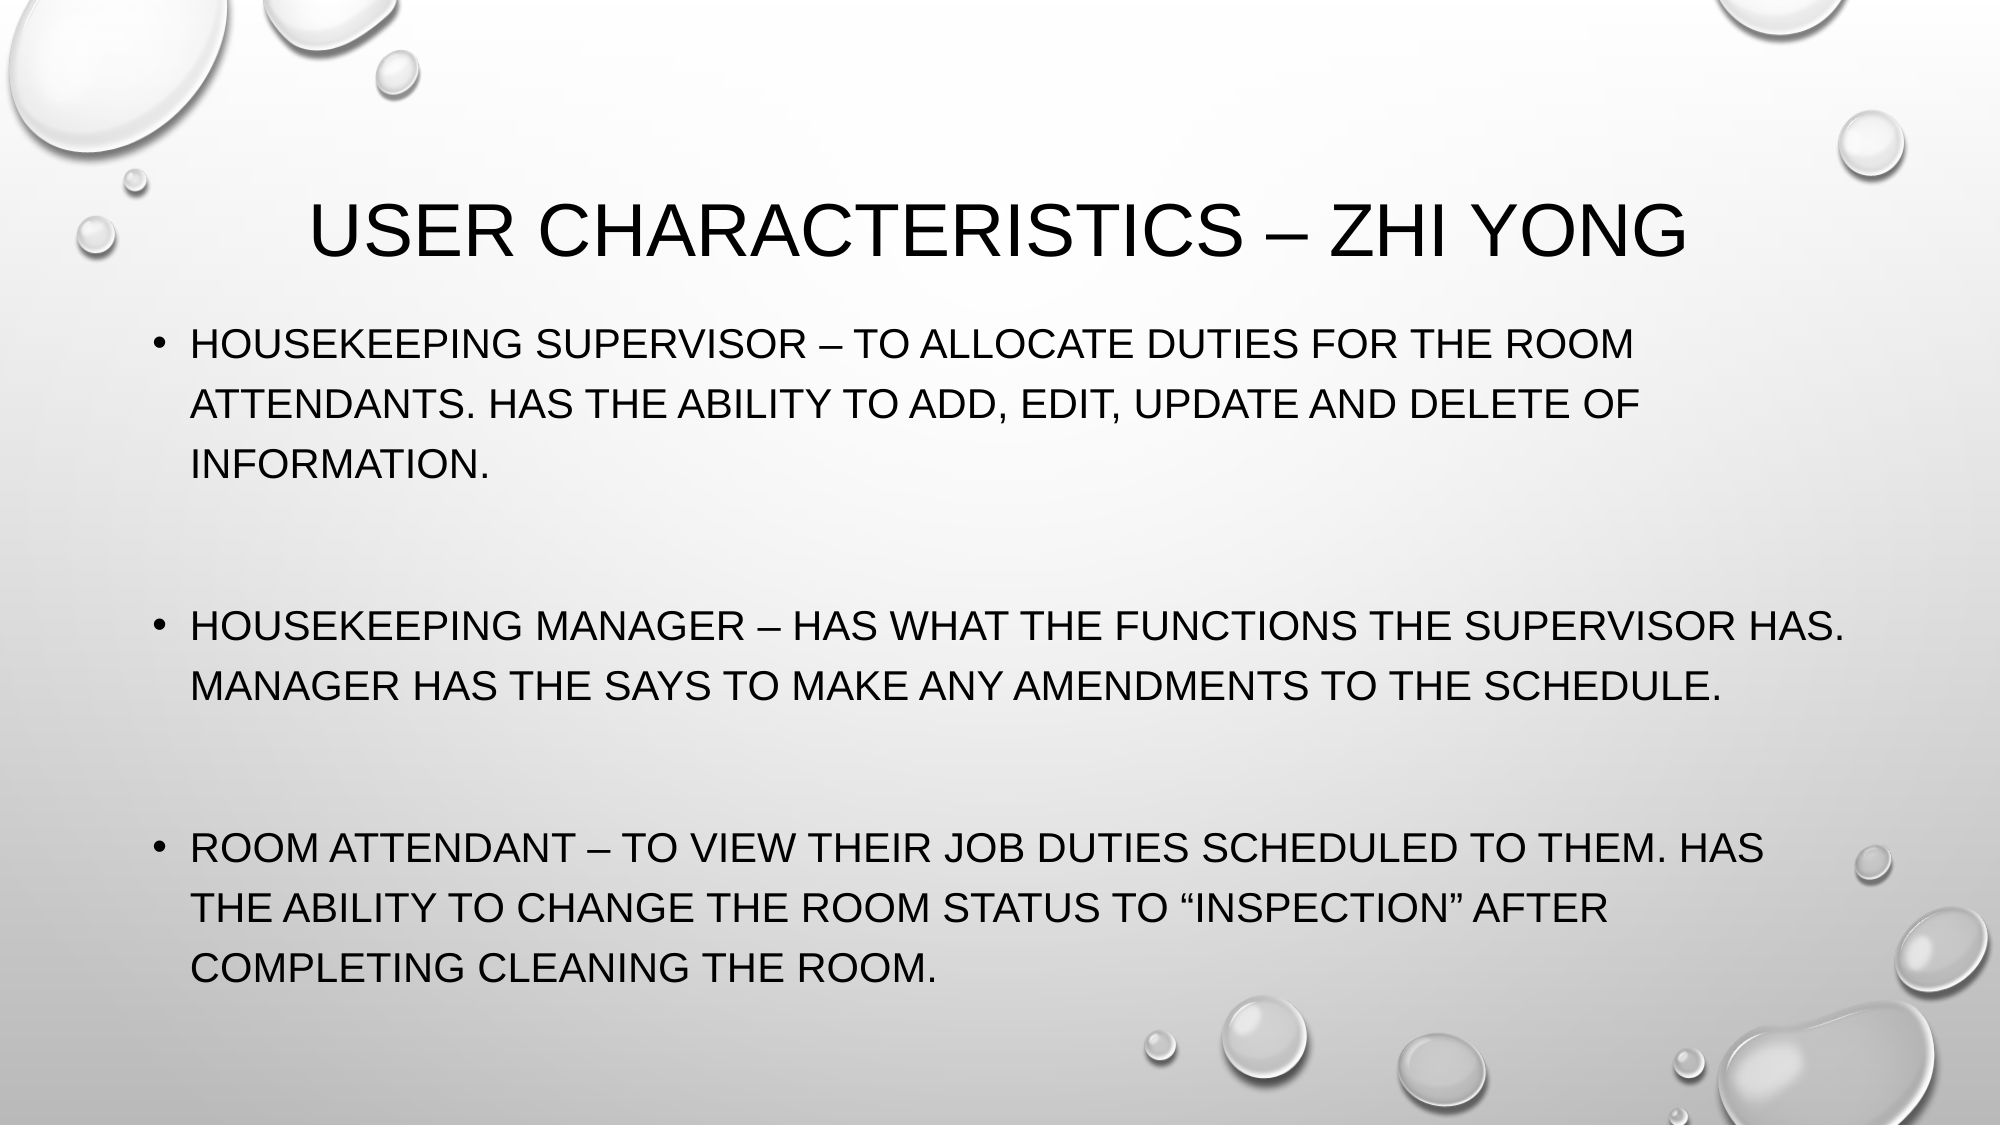

# User Characteristics – ZHI yong
Housekeeping Supervisor – To allocate duties for the room attendants. Has the ability to add, edit, update and delete of information.

Housekeeping Manager – Has what the functions the supervisor has. Manager has the says to make any amendments to the schedule.

Room Attendant – To view their job duties scheduled to them. Has the ability to change the room status to “Inspection” after completing cleaning the room.